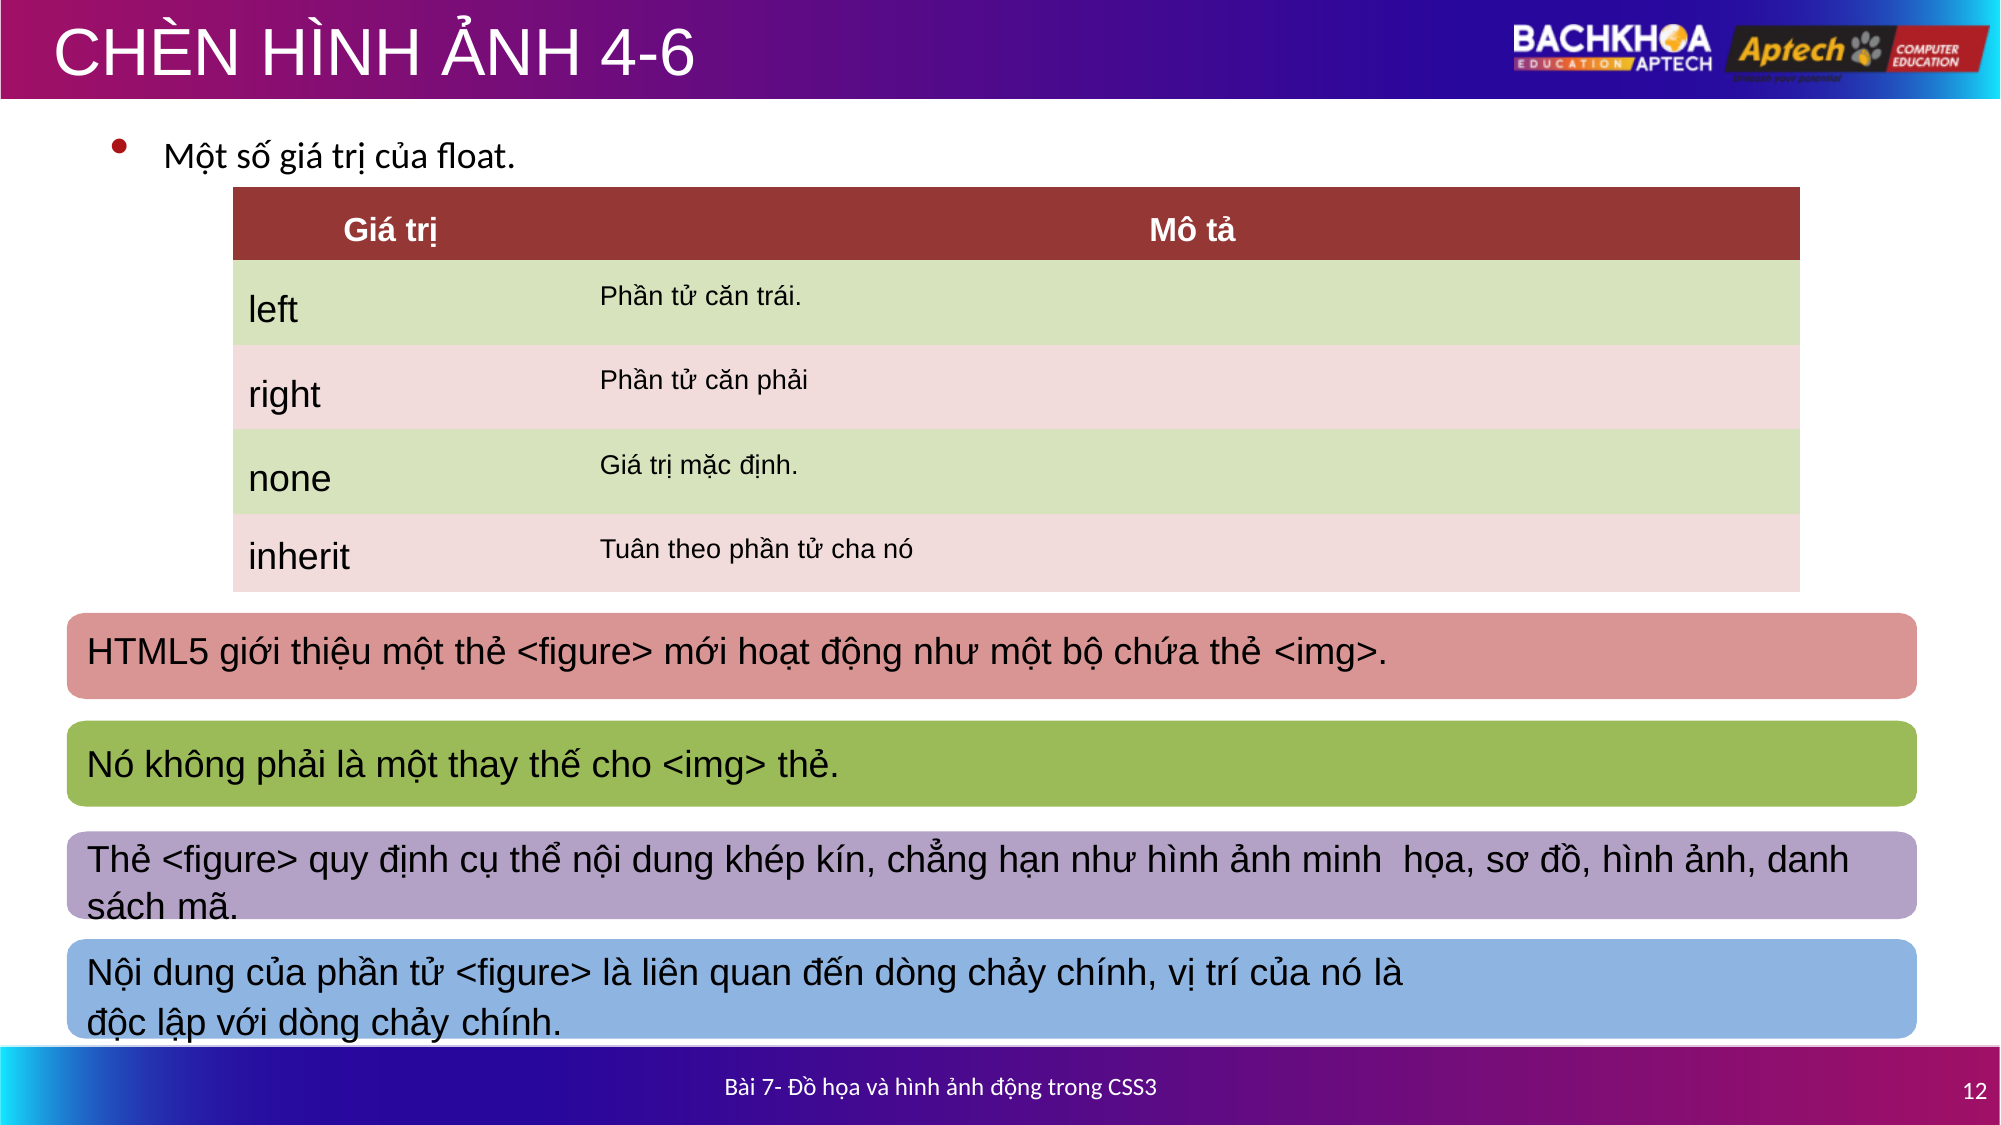

# CHÈN HÌNH ẢNH 4-6
Một số giá trị của float.
| Giá trị | Mô tả |
| --- | --- |
| left | Phần tử căn trái. |
| right | Phần tử căn phải |
| none | Giá trị mặc định. |
| inherit | Tuân theo phần tử cha nó |

HTML5 giới thiệu một thẻ <figure> mới hoạt động như một bộ chứa thẻ <img>.

Nó không phải là một thay thế cho <img> thẻ.

Thẻ <figure> quy định cụ thể nội dung khép kín, chẳng hạn như hình ảnh minh  họa, sơ đồ, hình ảnh, danh sách mã.
Nội dung của phần tử <figure> là liên quan đến dòng chảy chính, vị trí của nó là
độc lập với dòng chảy chính.

Bài 7- Đồ họa và hình ảnh động trong CSS3
12